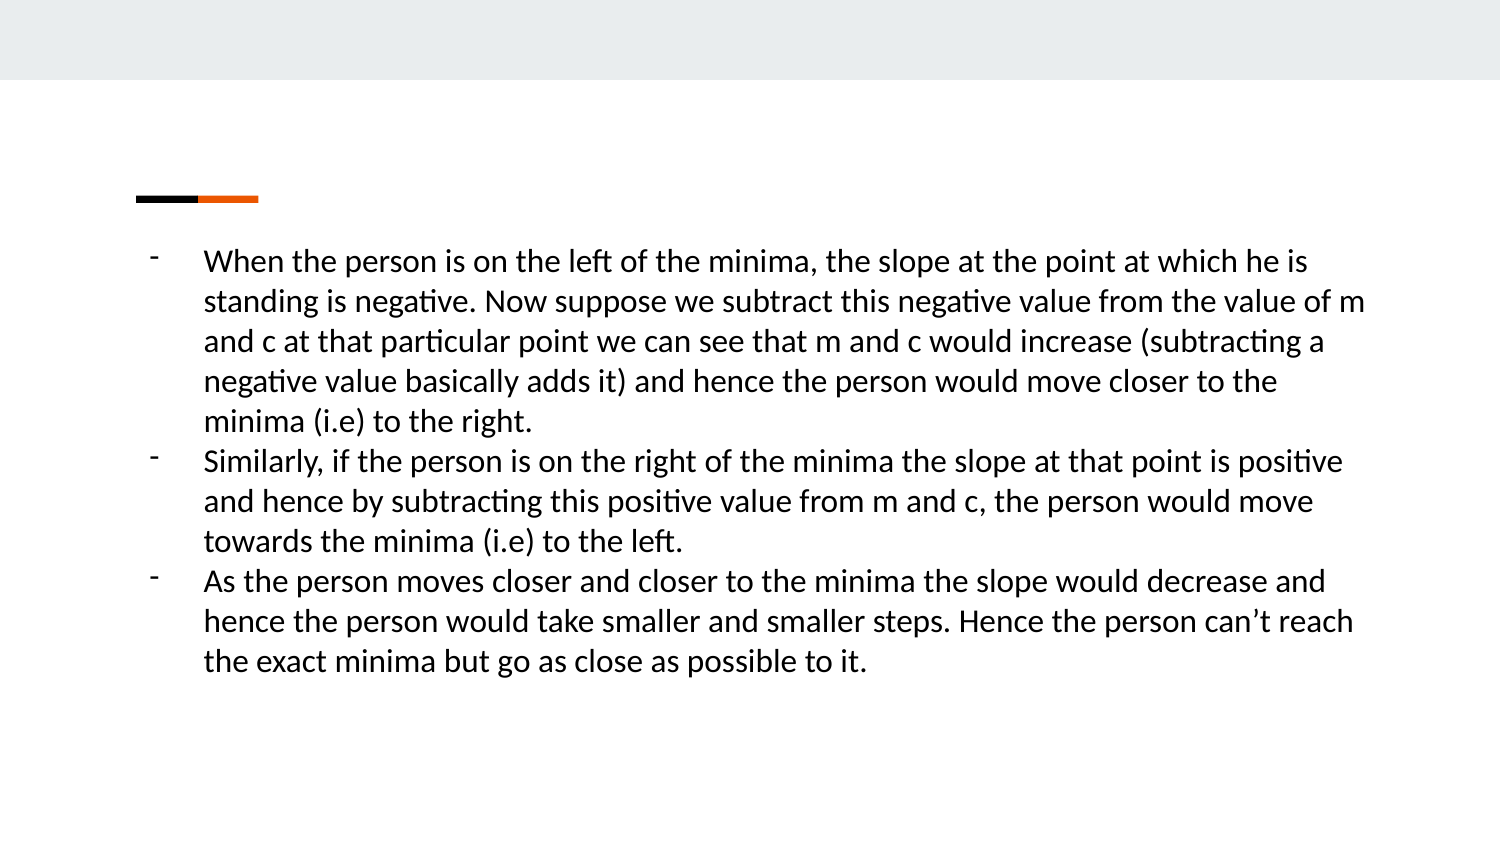

When the person is on the left of the minima, the slope at the point at which he is standing is negative. Now suppose we subtract this negative value from the value of m and c at that particular point we can see that m and c would increase (subtracting a negative value basically adds it) and hence the person would move closer to the minima (i.e) to the right.
Similarly, if the person is on the right of the minima the slope at that point is positive and hence by subtracting this positive value from m and c, the person would move towards the minima (i.e) to the left.
As the person moves closer and closer to the minima the slope would decrease and hence the person would take smaller and smaller steps. Hence the person can’t reach the exact minima but go as close as possible to it.